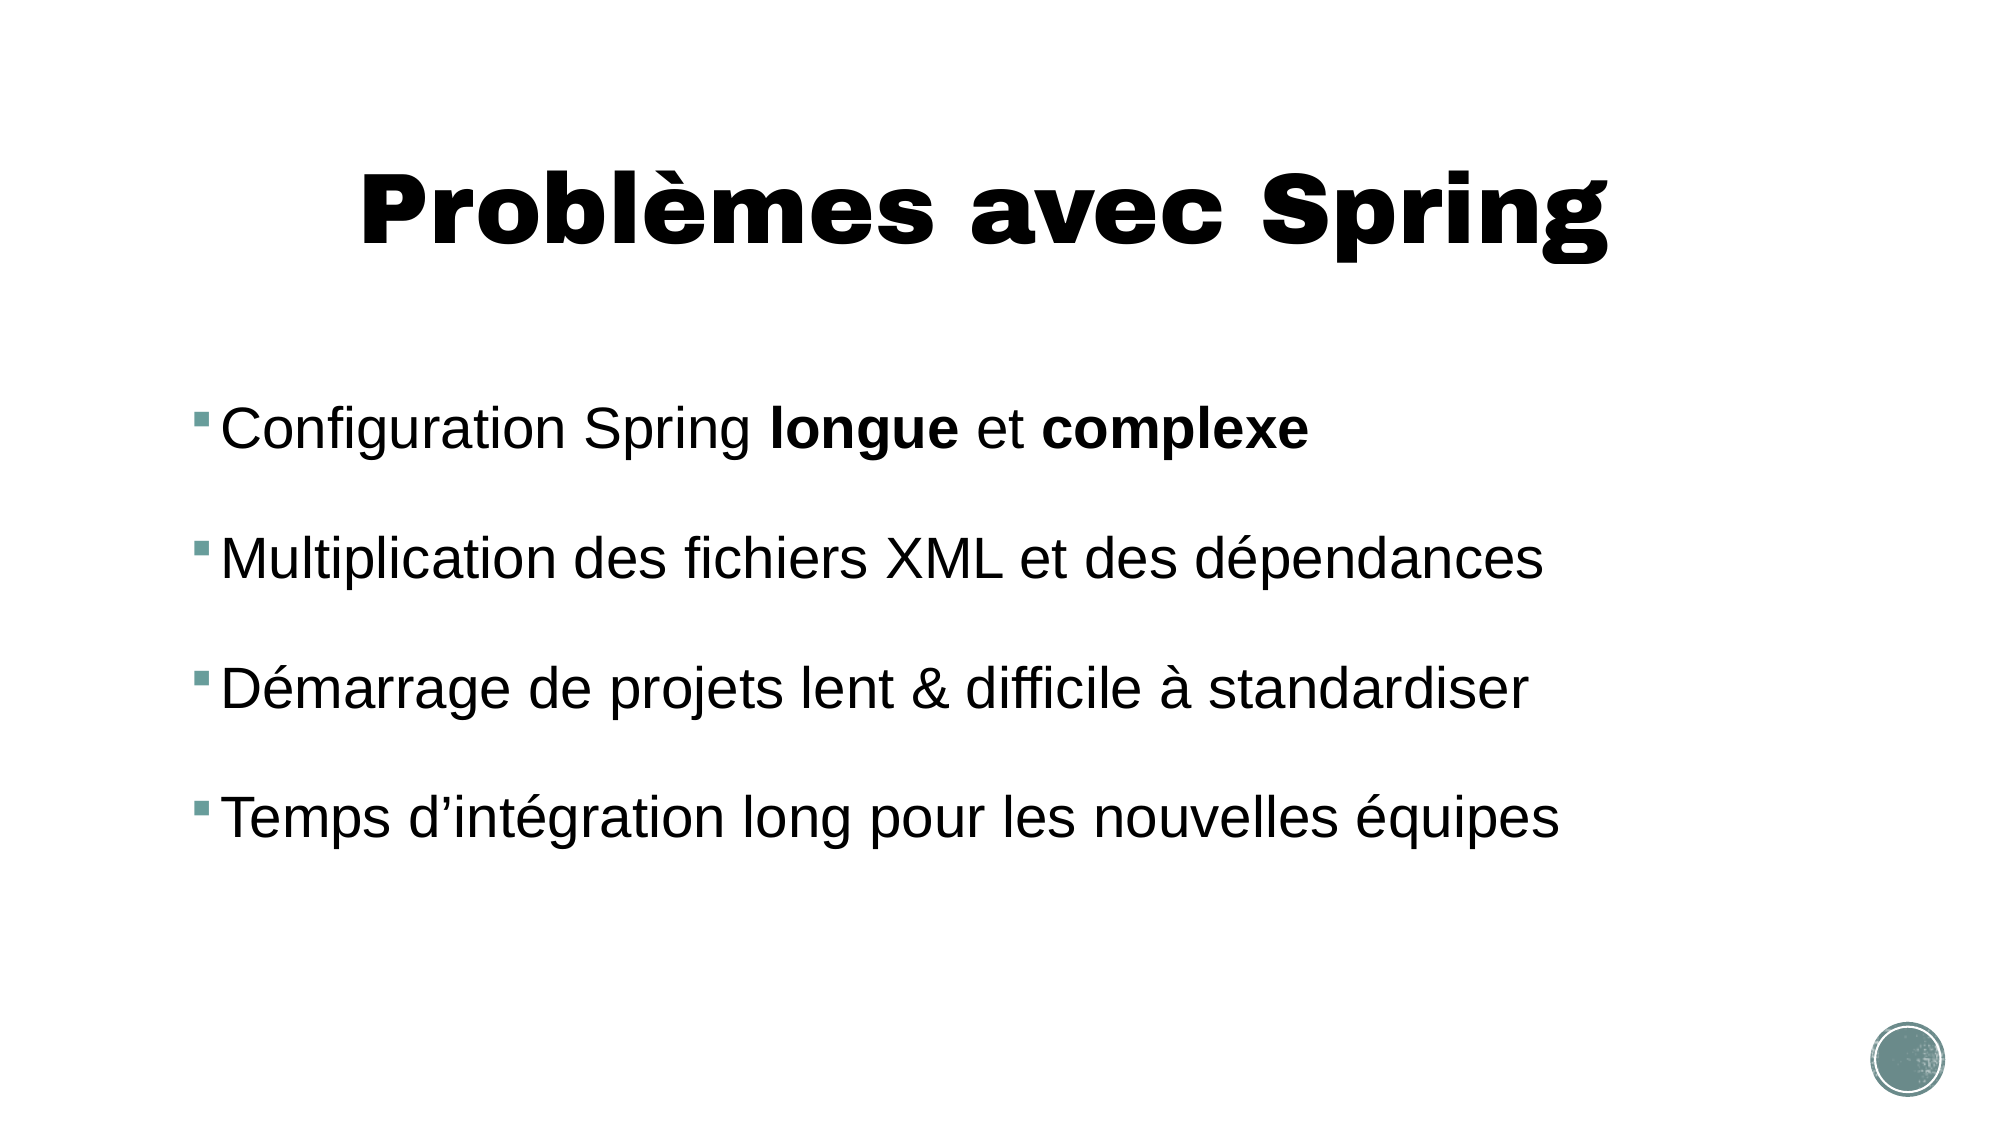

# Problèmes avec Spring
Configuration Spring longue et complexe
Multiplication des fichiers XML et des dépendances
Démarrage de projets lent & difficile à standardiser
Temps d’intégration long pour les nouvelles équipes